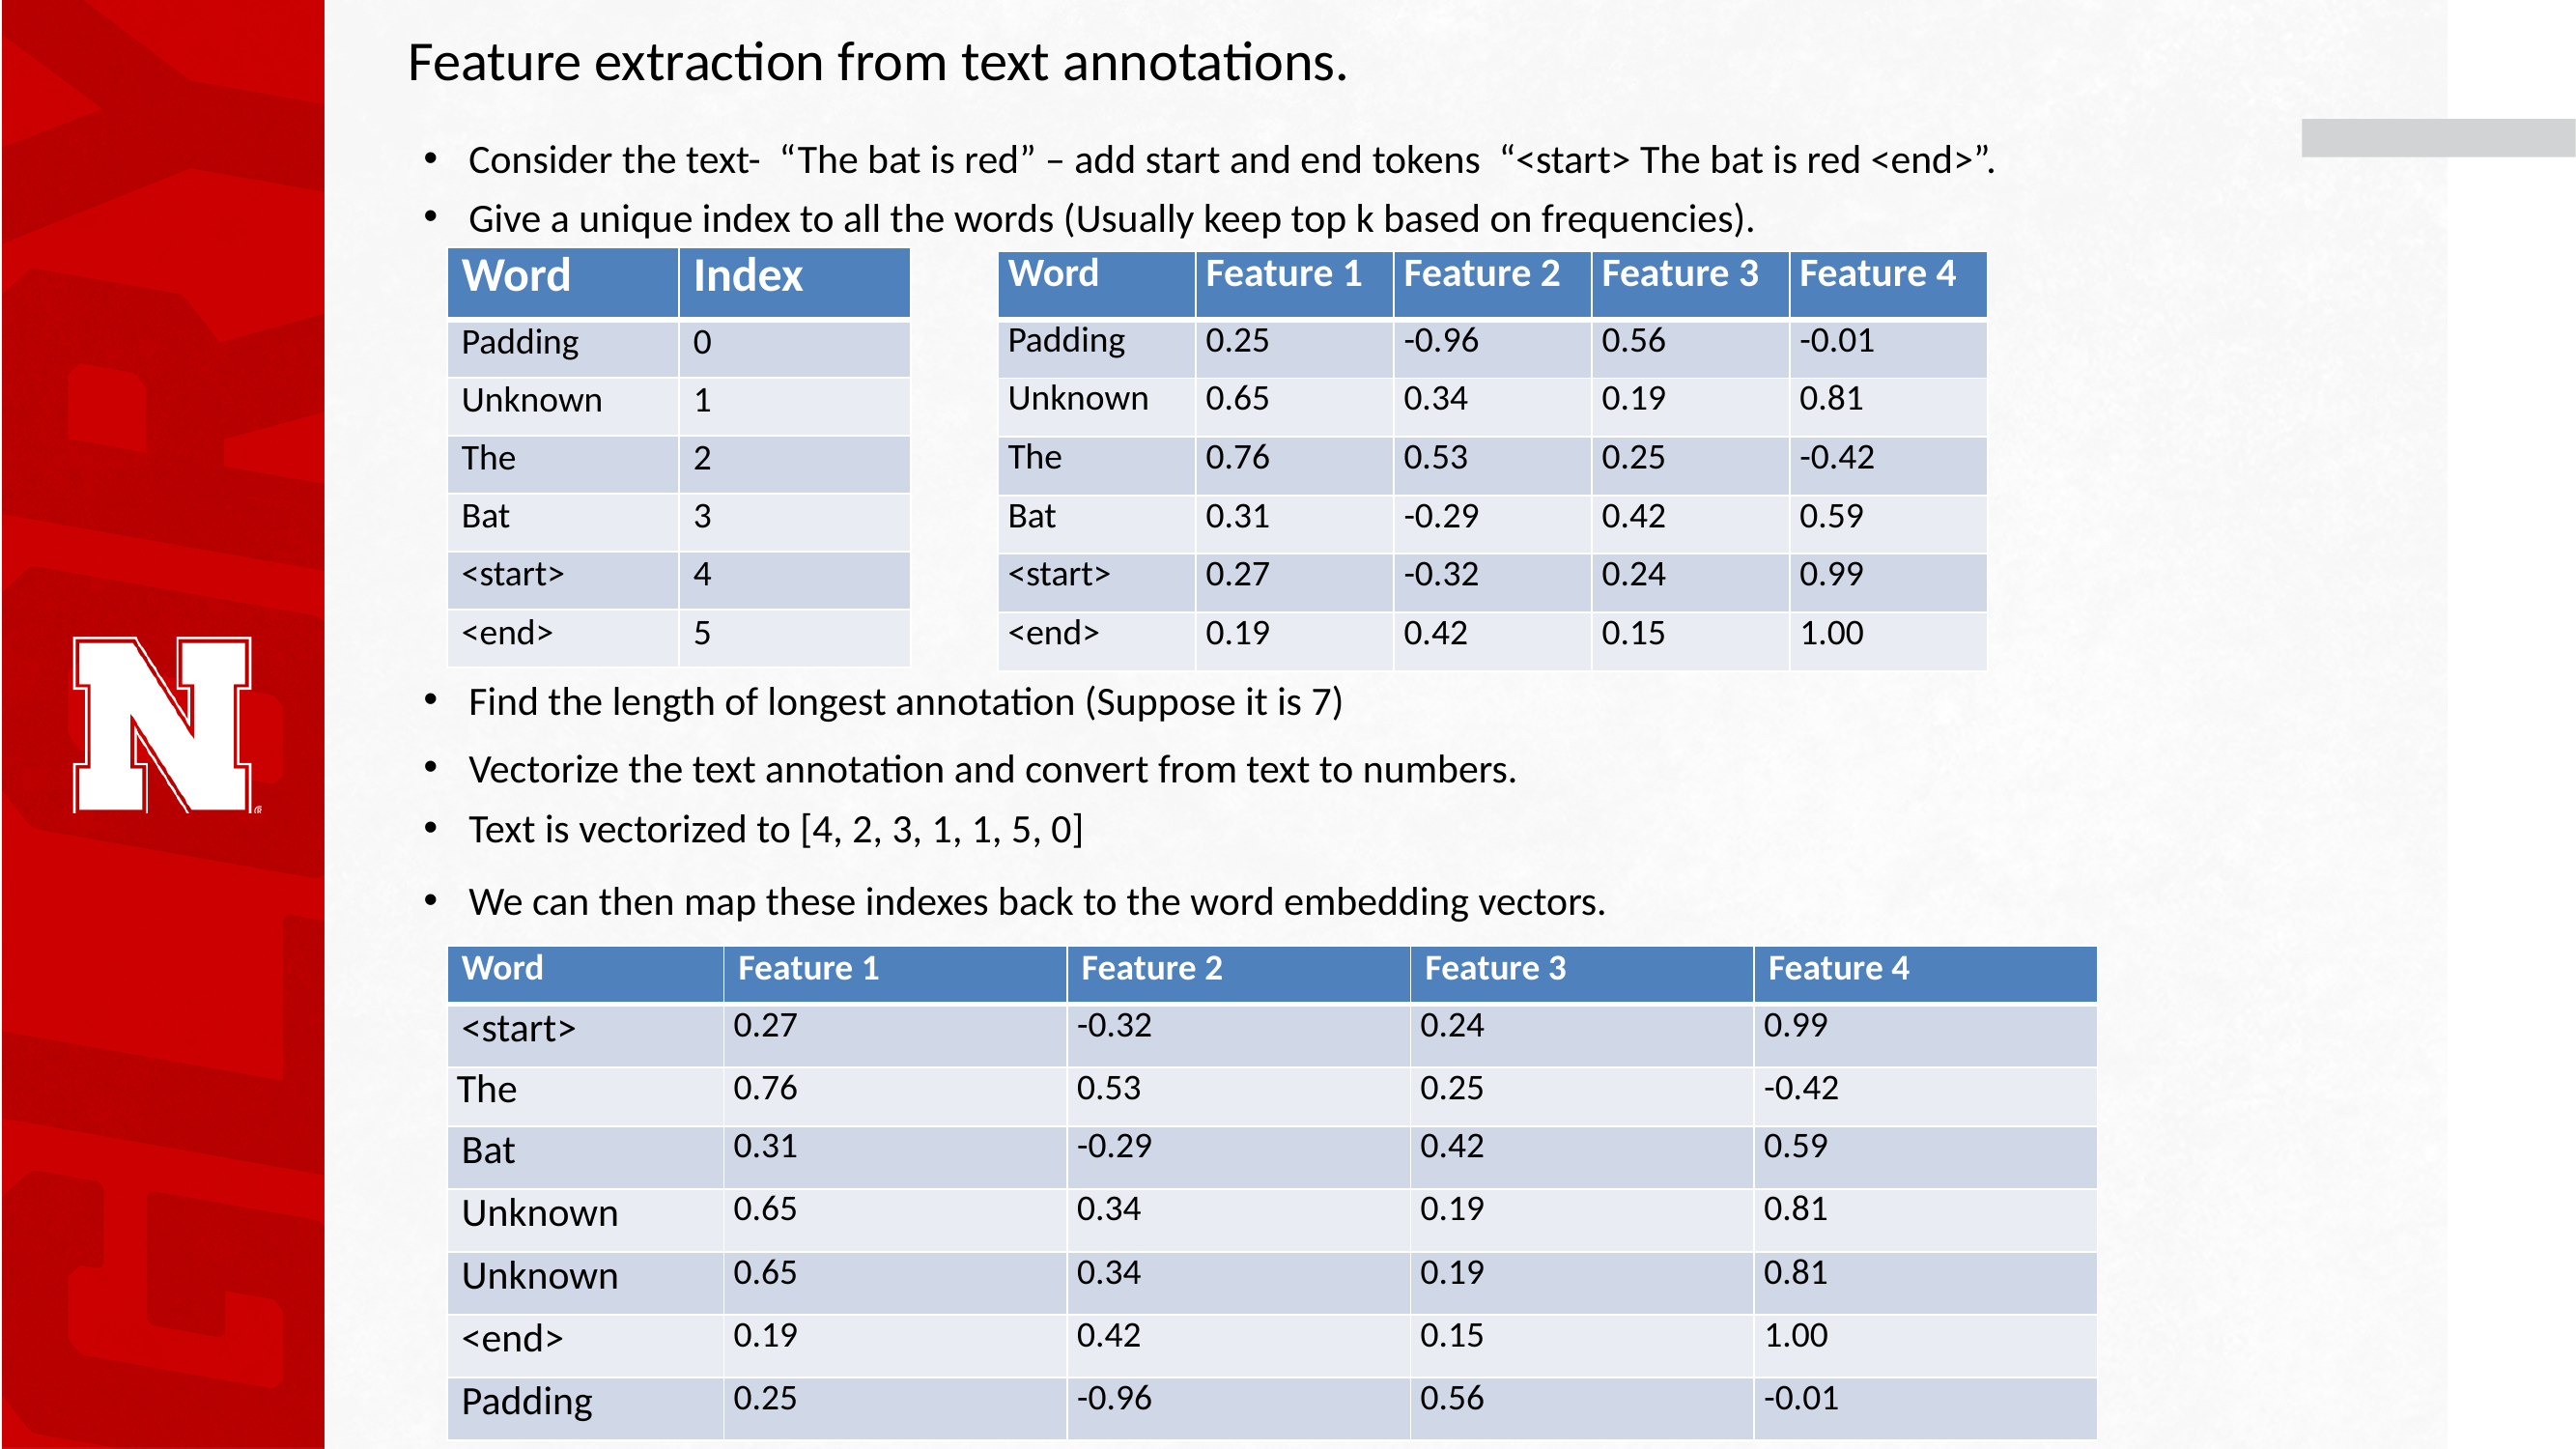

# Feature extraction from text annotations.
Consider the text-  “The bat is red” – add start and end tokens  “<start> The bat is red <end>”.
Give a unique index to all the words (Usually keep top k based on frequencies).

Find the length of longest annotation (Suppose it is 7)
Vectorize the text annotation and convert from text to numbers.
Text is vectorized to [4, 2, 3, 1, 1, 5, 0]
We can then map these indexes back to the word embedding vectors.
| Word | Index |
| --- | --- |
| Padding | 0 |
| Unknown | 1 |
| The | 2 |
| Bat | 3 |
| <start> | 4 |
| <end> | 5 |
| Word | Feature 1 | Feature 2 | Feature 3 | Feature 4 |
| --- | --- | --- | --- | --- |
| Padding | 0.25 | -0.96 | 0.56 | -0.01 |
| Unknown | 0.65 | 0.34 | 0.19 | 0.81 |
| The | 0.76 | 0.53 | 0.25 | -0.42 |
| Bat | 0.31 | -0.29 | 0.42 | 0.59 |
| <start> | 0.27 | -0.32 | 0.24 | 0.99 |
| <end> | 0.19 | 0.42 | 0.15 | 1.00 |
| Word | Feature 1 | Feature 2 | Feature 3 | Feature 4 |
| --- | --- | --- | --- | --- |
| <start> | 0.27 | -0.32 | 0.24 | 0.99 |
| The | 0.76 | 0.53 | 0.25 | -0.42 |
| Bat | 0.31 | -0.29 | 0.42 | 0.59 |
| Unknown | 0.65 | 0.34 | 0.19 | 0.81 |
| Unknown | 0.65 | 0.34 | 0.19 | 0.81 |
| <end> | 0.19 | 0.42 | 0.15 | 1.00 |
| Padding | 0.25 | -0.96 | 0.56 | -0.01 |